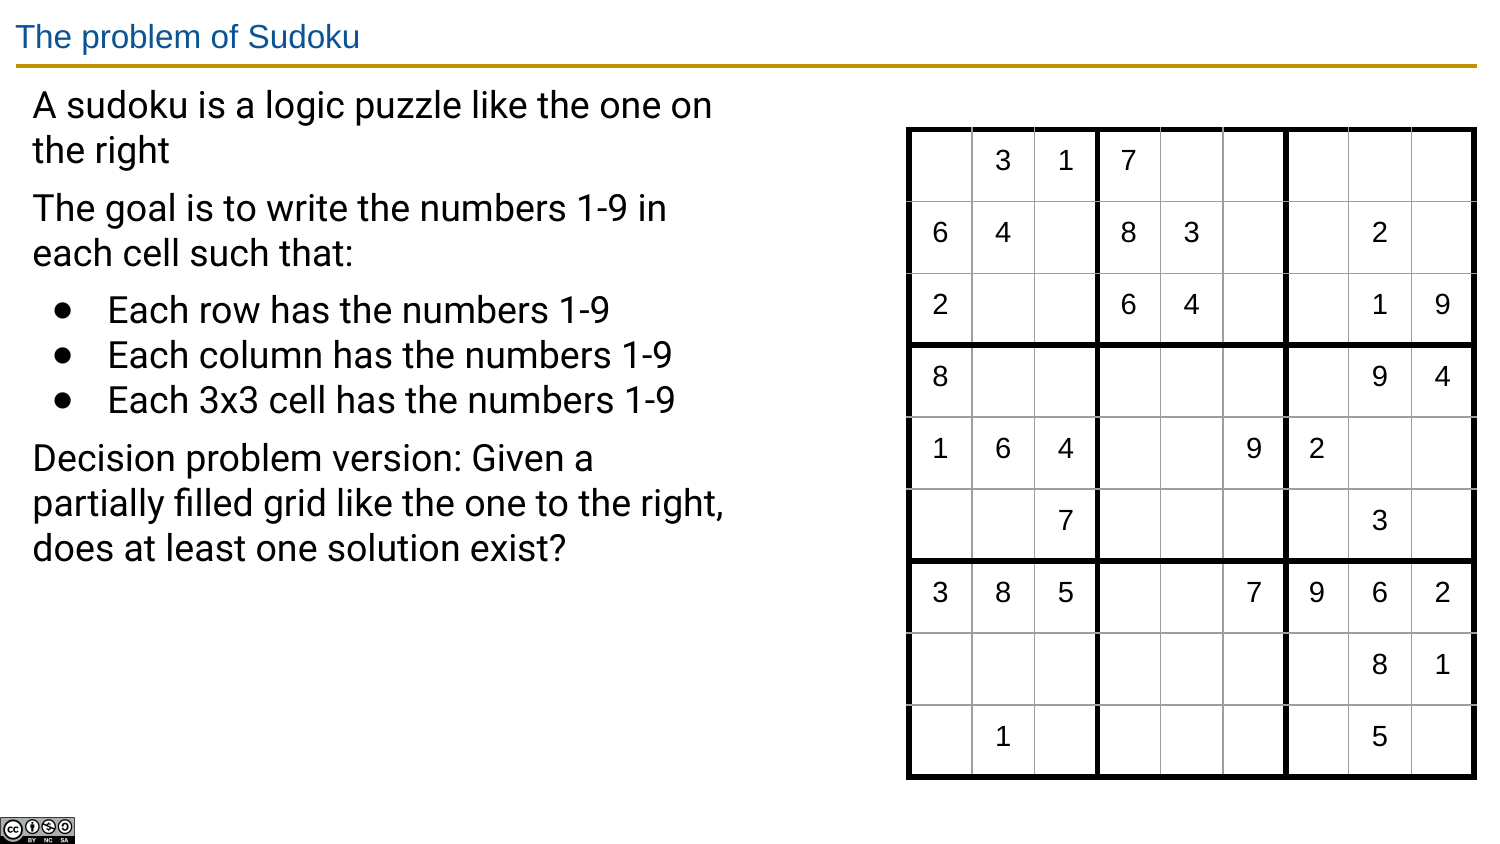

# The problem of Sudoku
A sudoku is a logic puzzle like the one on the right
The goal is to write the numbers 1-9 in each cell such that:
Each row has the numbers 1-9
Each column has the numbers 1-9
Each 3x3 cell has the numbers 1-9
Decision problem version: Given a partially filled grid like the one to the right, does at least one solution exist?
|  | 3 | 1 | 7 |  |  |  |  |  |
| --- | --- | --- | --- | --- | --- | --- | --- | --- |
| 6 | 4 |  | 8 | 3 |  |  | 2 |  |
| 2 |  |  | 6 | 4 |  |  | 1 | 9 |
| 8 |  |  |  |  |  |  | 9 | 4 |
| 1 | 6 | 4 |  |  | 9 | 2 |  |  |
|  |  | 7 |  |  |  |  | 3 |  |
| 3 | 8 | 5 |  |  | 7 | 9 | 6 | 2 |
|  |  |  |  |  |  |  | 8 | 1 |
|  | 1 |  |  |  |  |  | 5 |  |